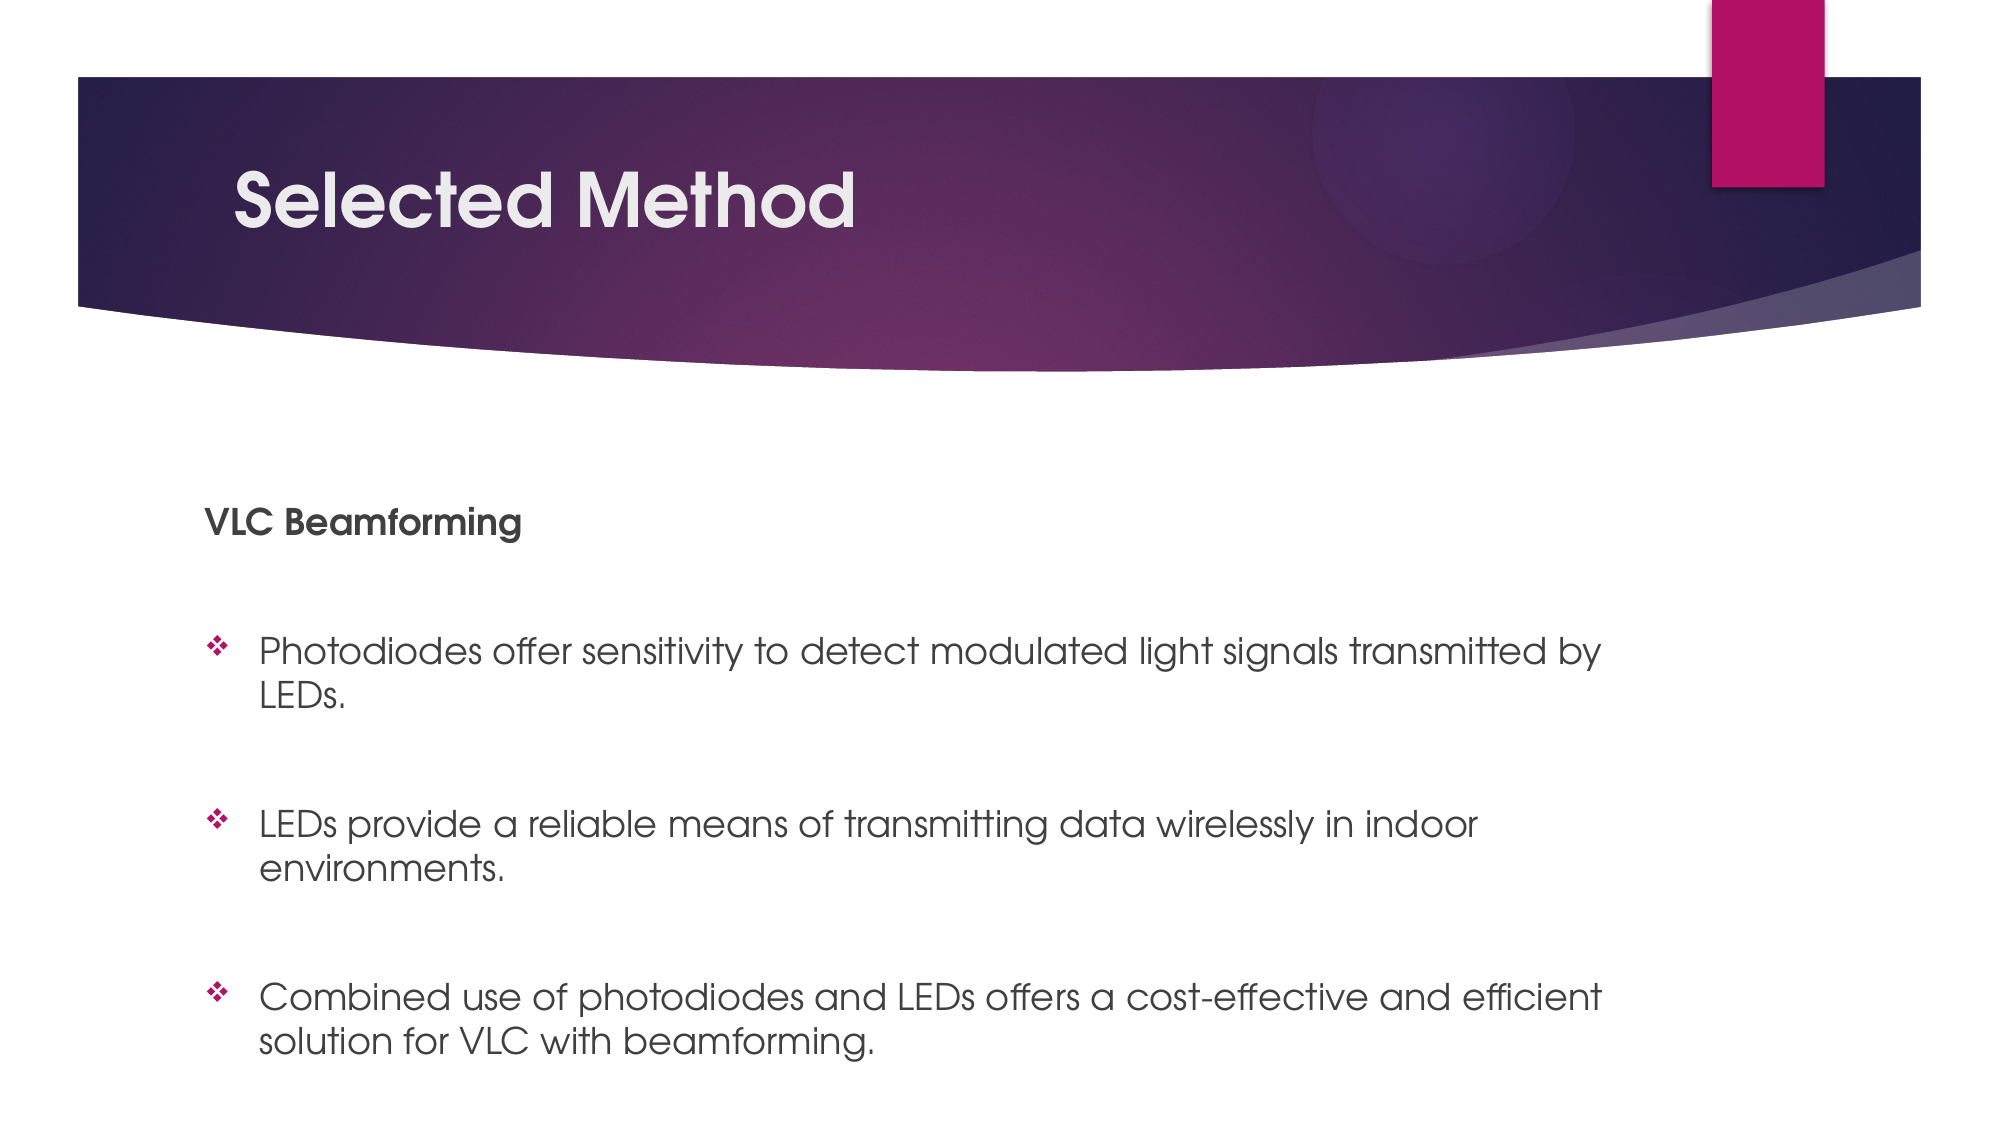

# Selected Method

VLC Beamforming

Photodiodes offer sensitivity to detect modulated light signals transmitted by LEDs.

LEDs provide a reliable means of transmitting data wirelessly in indoor environments.

Combined use of photodiodes and LEDs offers a cost-effective and efficient solution for VLC with beamforming.